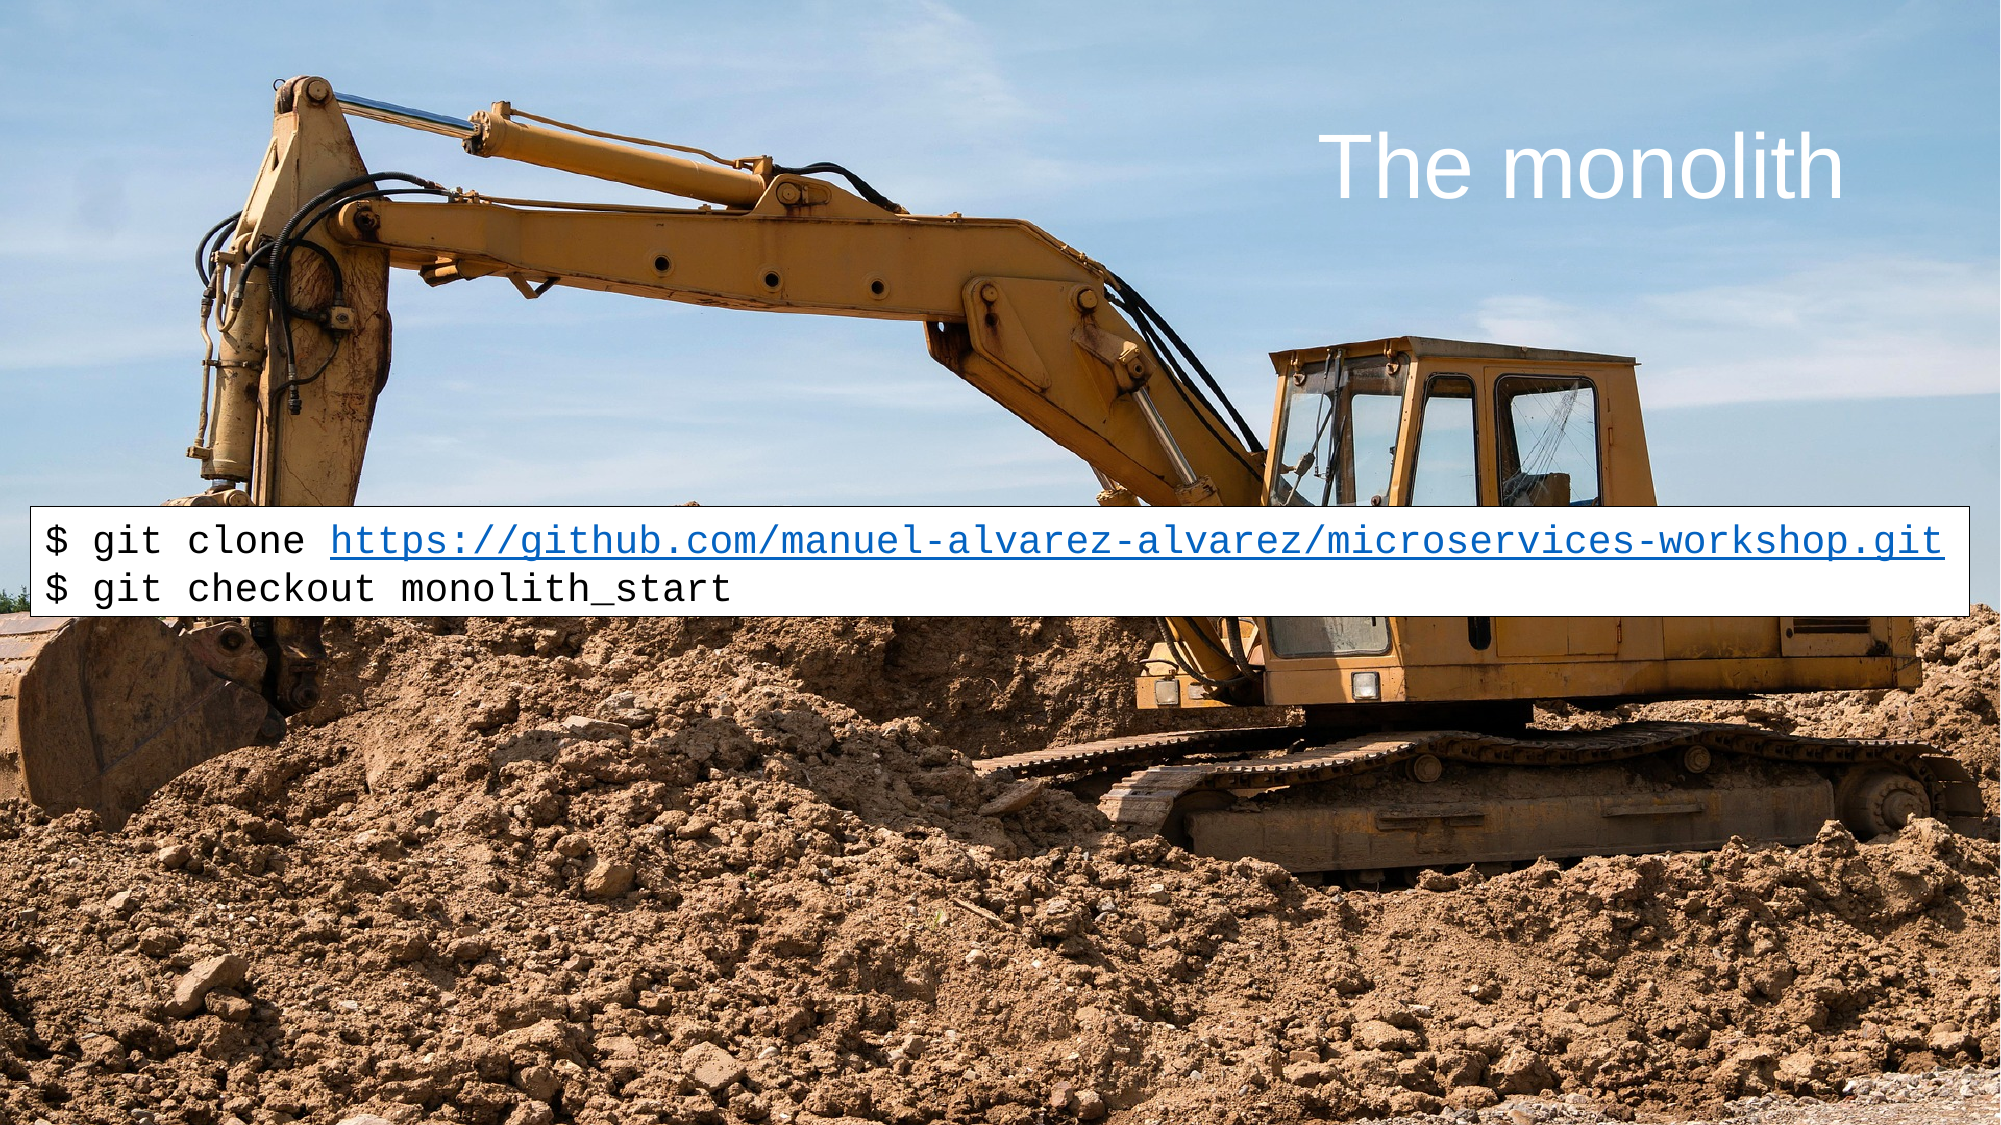

# The monolith
$ git clone https://github.com/manuel-alvarez-alvarez/microservices-workshop.git
$ git checkout monolith_start